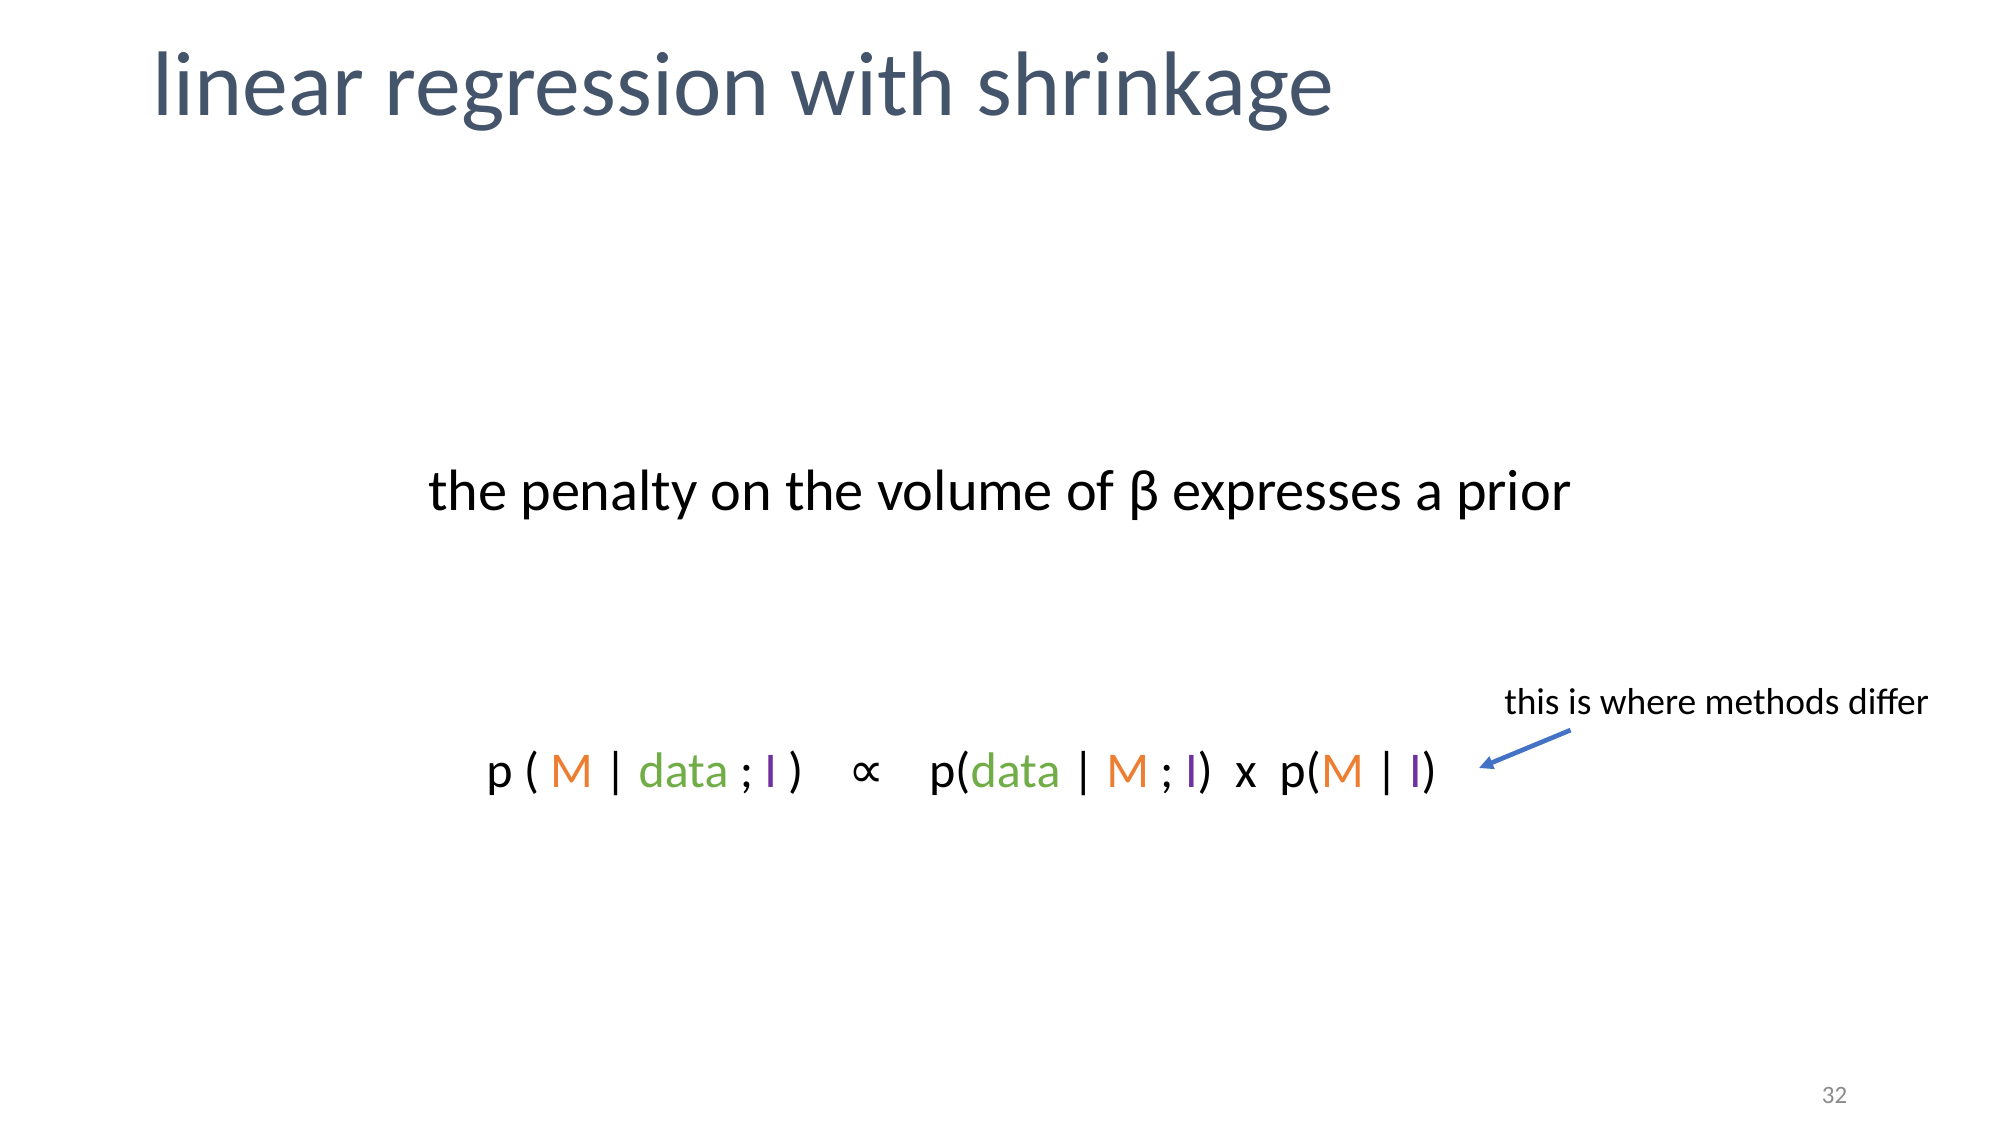

# linear regression with shrinkage
the penalty on the volume of β expresses a prior
this is where methods differ
p ( M | data ; I )    ∝    p(data | M ; I)  x  p(M | I)
32